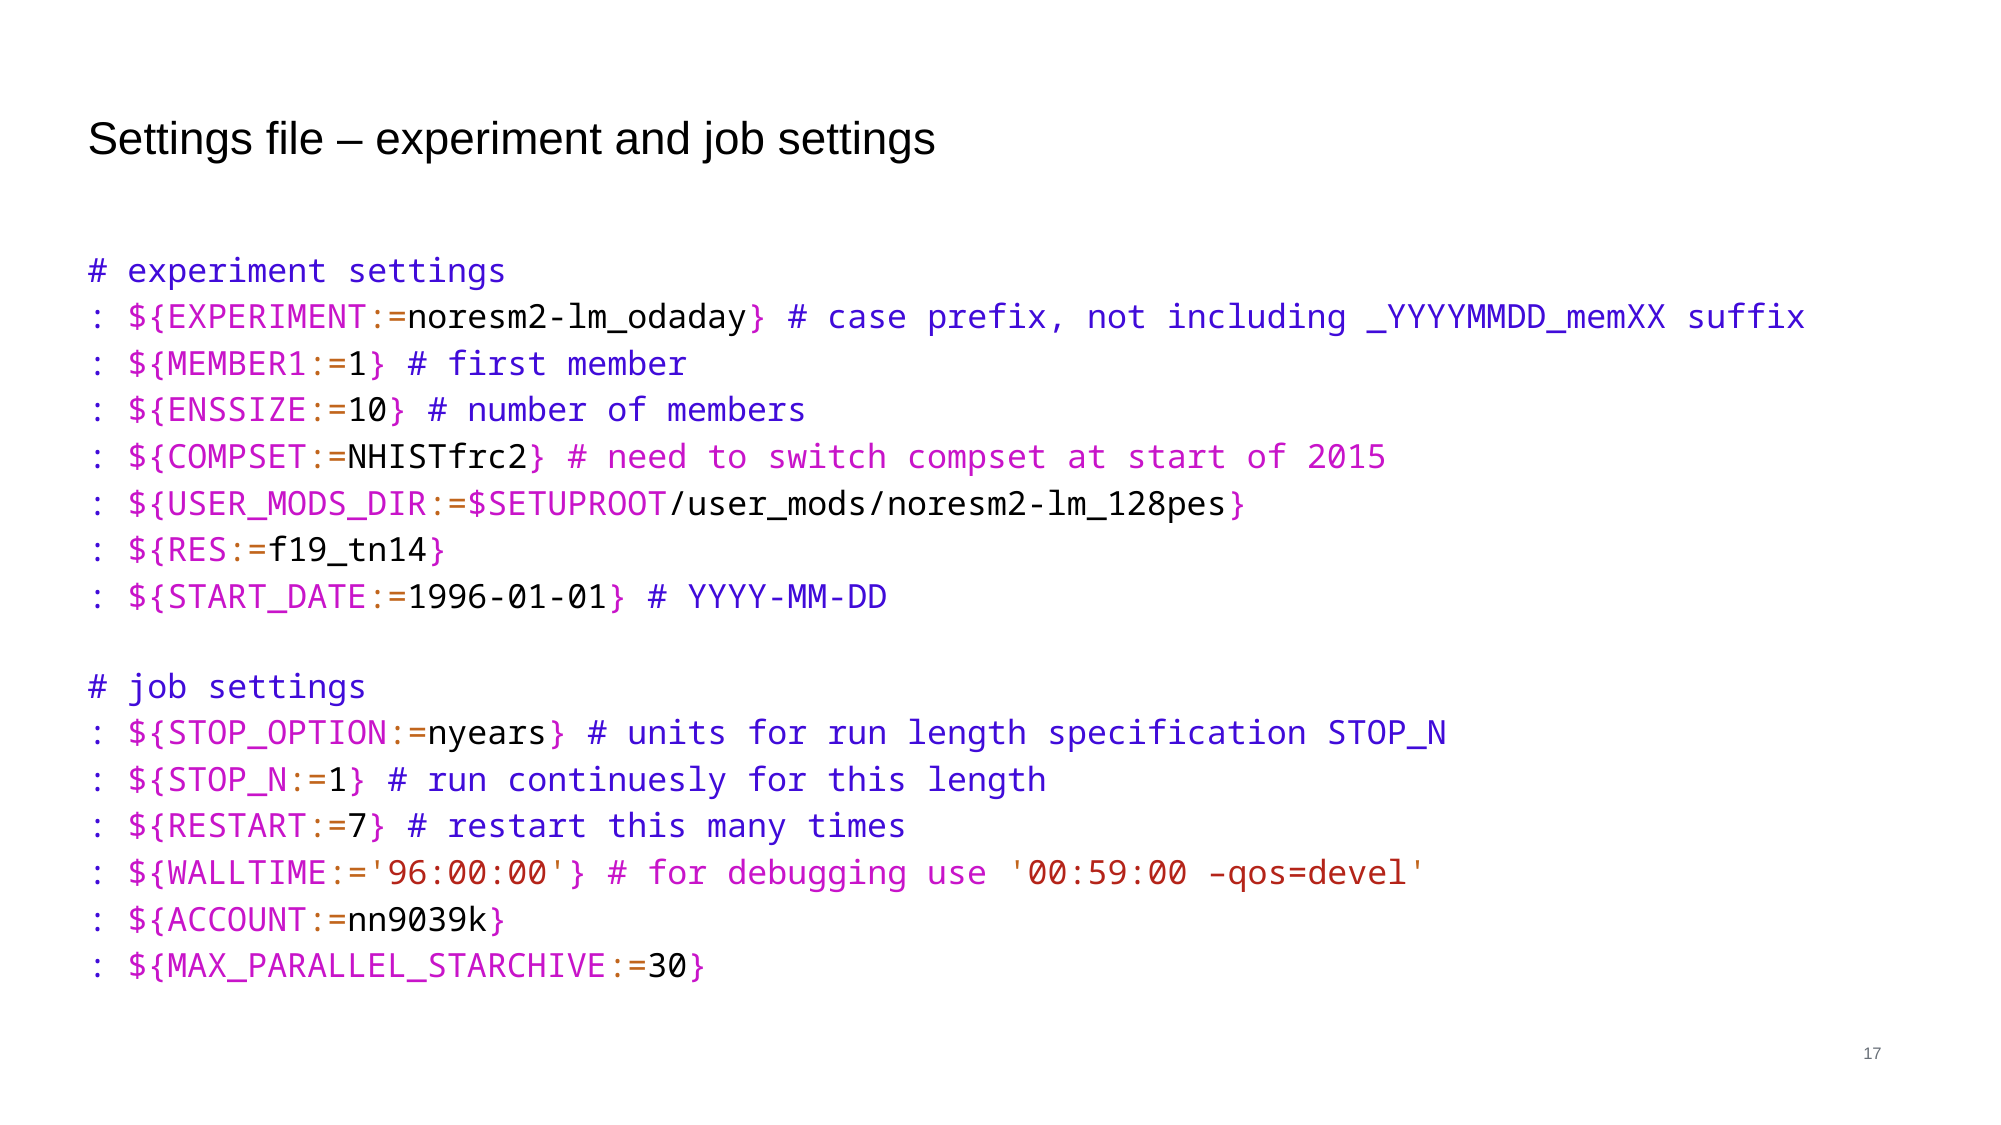

# Settings file – experiment and job settings

# experiment settings
: ${EXPERIMENT:=noresm2-lm_odaday} # case prefix, not including _YYYYMMDD_memXX suffix
: ${MEMBER1:=1} # first member
: ${ENSSIZE:=10} # number of members
: ${COMPSET:=NHISTfrc2} # need to switch compset at start of 2015
: ${USER_MODS_DIR:=$SETUPROOT/user_mods/noresm2-lm_128pes}
: ${RES:=f19_tn14}
: ${START_DATE:=1996-01-01} # YYYY-MM-DD

# job settings
: ${STOP_OPTION:=nyears} # units for run length specification STOP_N
: ${STOP_N:=1} # run continuesly for this length
: ${RESTART:=7} # restart this many times
: ${WALLTIME:='96:00:00'} # for debugging use '00:59:00 –qos=devel'
: ${ACCOUNT:=nn9039k}
: ${MAX_PARALLEL_STARCHIVE:=30}

17